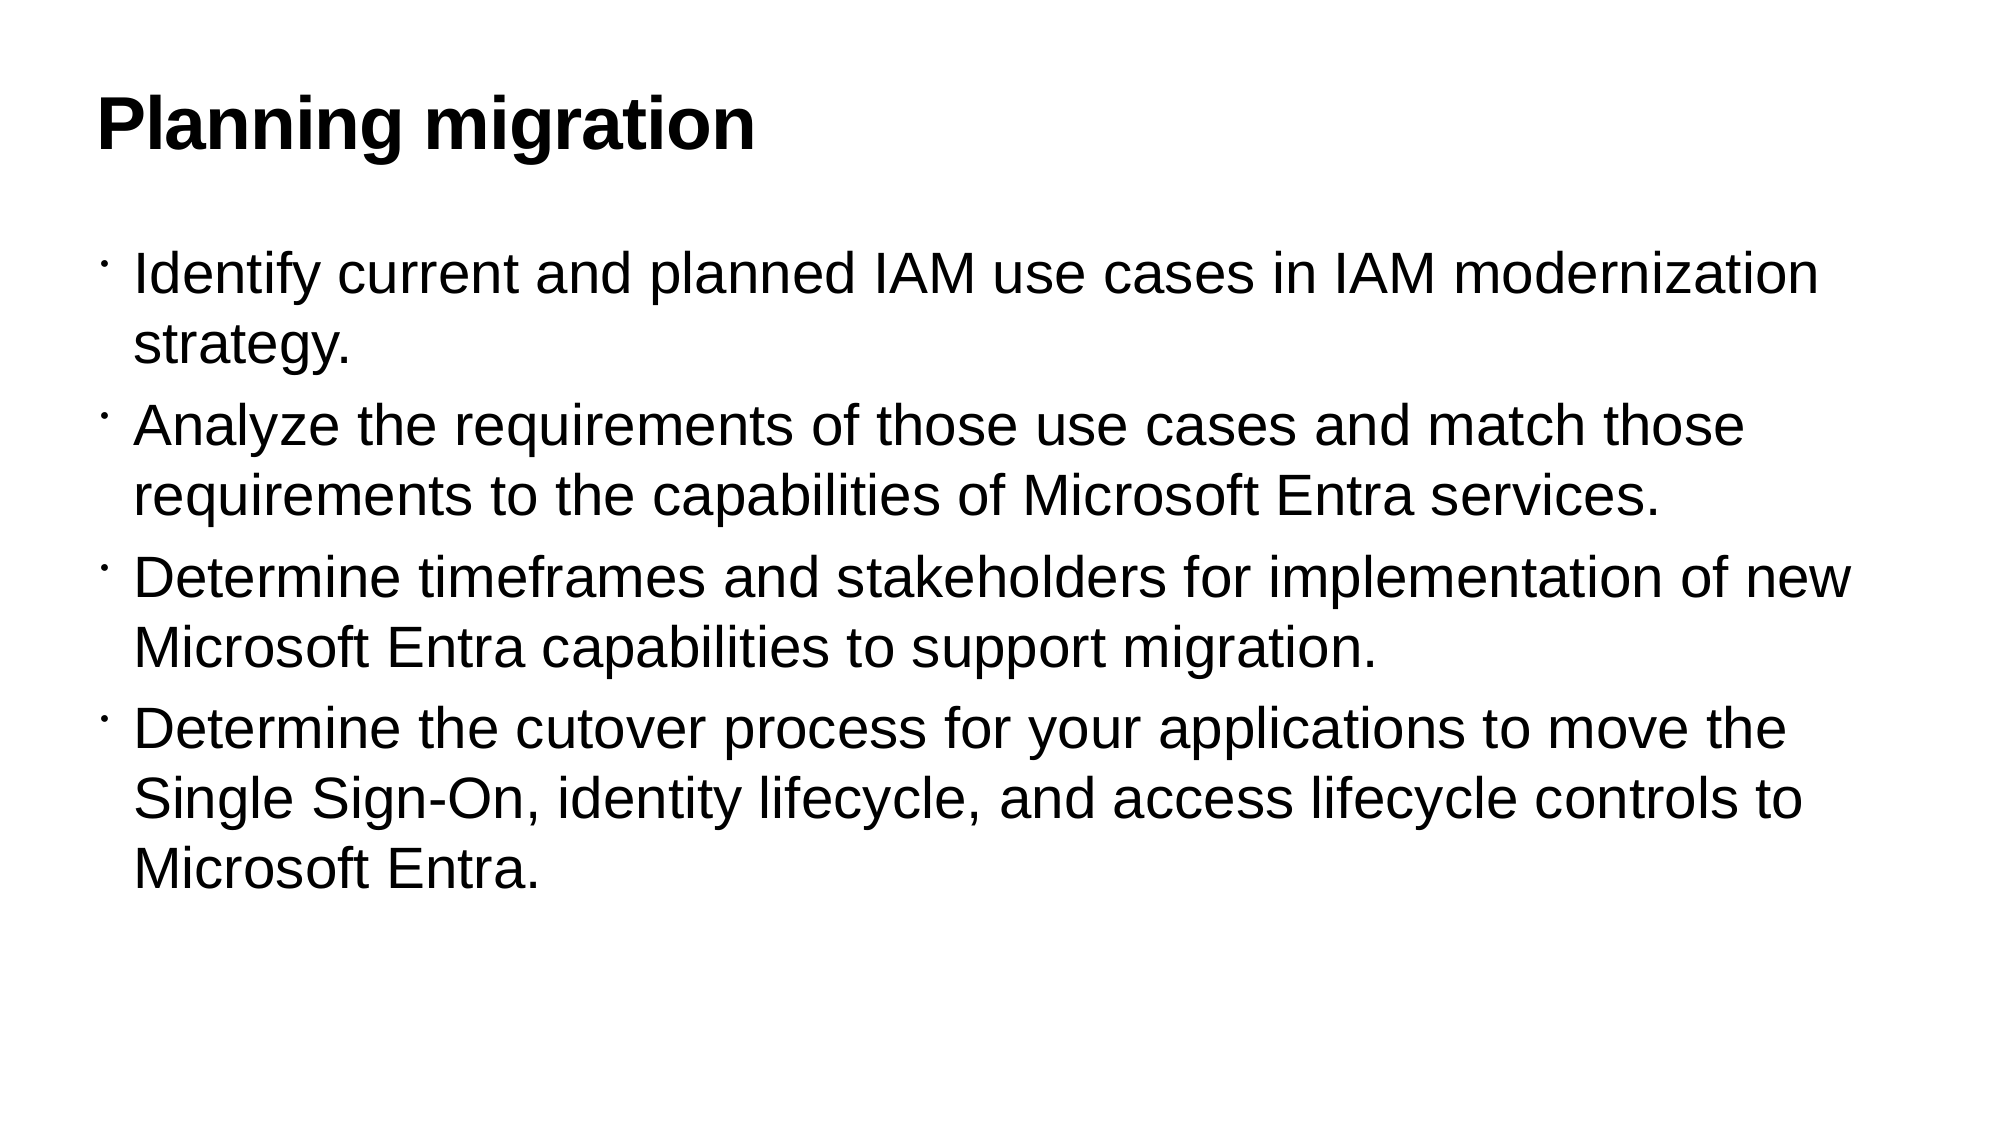

# Planning migration
Identify current and planned IAM use cases in IAM modernization strategy.
Analyze the requirements of those use cases and match those requirements to the capabilities of Microsoft Entra services.
Determine timeframes and stakeholders for implementation of new Microsoft Entra capabilities to support migration.
Determine the cutover process for your applications to move the Single Sign-On, identity lifecycle, and access lifecycle controls to Microsoft Entra.